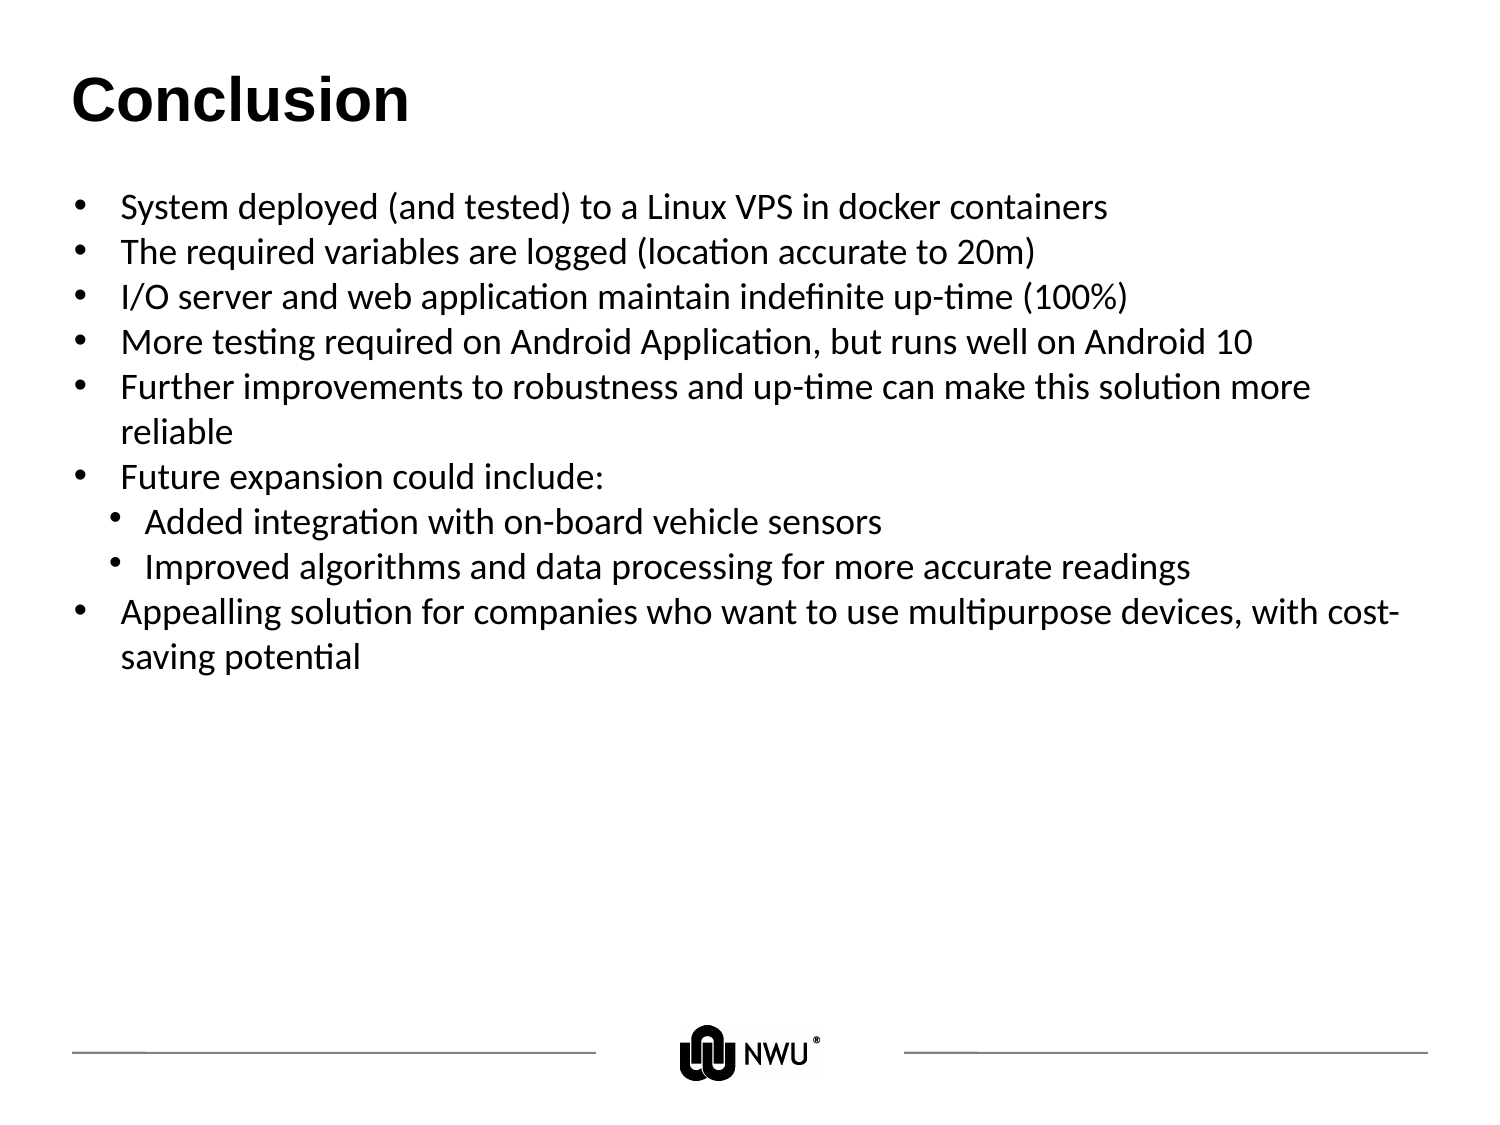

# Conclusion
System deployed (and tested) to a Linux VPS in docker containers
The required variables are logged (location accurate to 20m)
I/O server and web application maintain indefinite up-time (100%)
More testing required on Android Application, but runs well on Android 10
Further improvements to robustness and up-time can make this solution more reliable
Future expansion could include:
Added integration with on-board vehicle sensors
Improved algorithms and data processing for more accurate readings
Appealling solution for companies who want to use multipurpose devices, with cost-saving potential